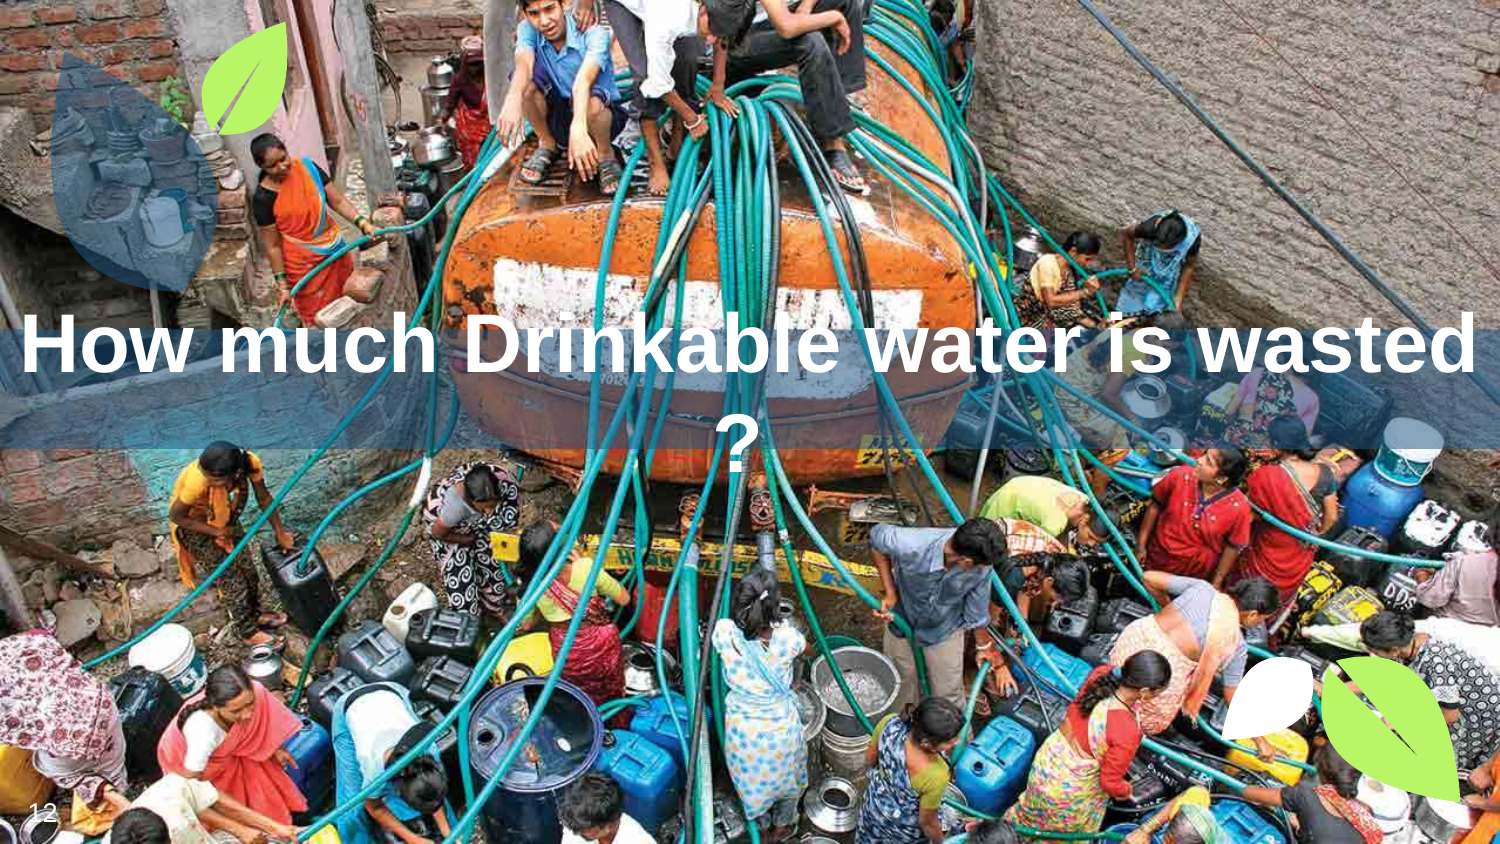

How much Drinkable water is wasted ?
12